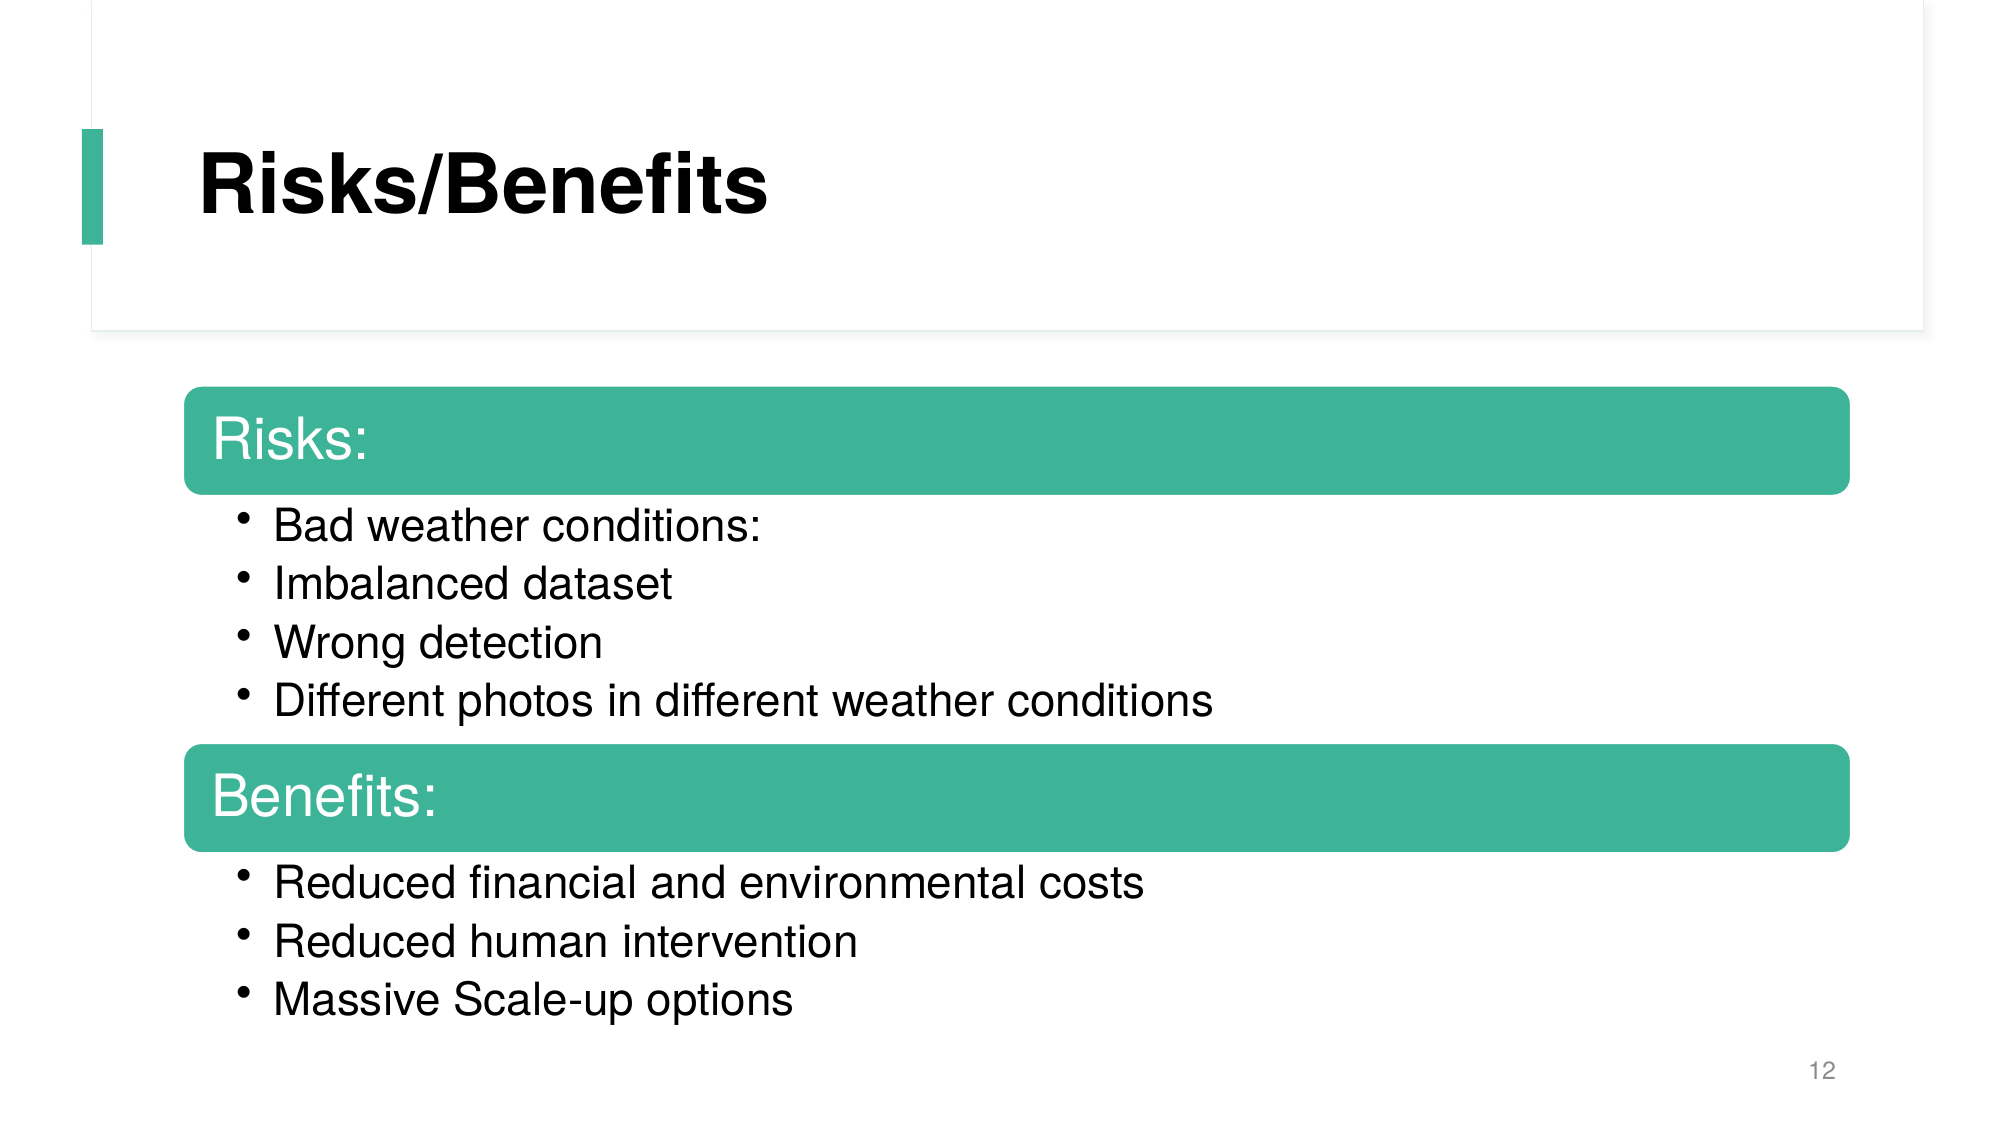

# Risks/Benefits
Risks:
Bad weather conditions:
Imbalanced dataset
Wrong detection
Different photos in different weather conditions
Benefits:
Reduced financial and environmental costs
Reduced human intervention
Massive Scale-up options
12